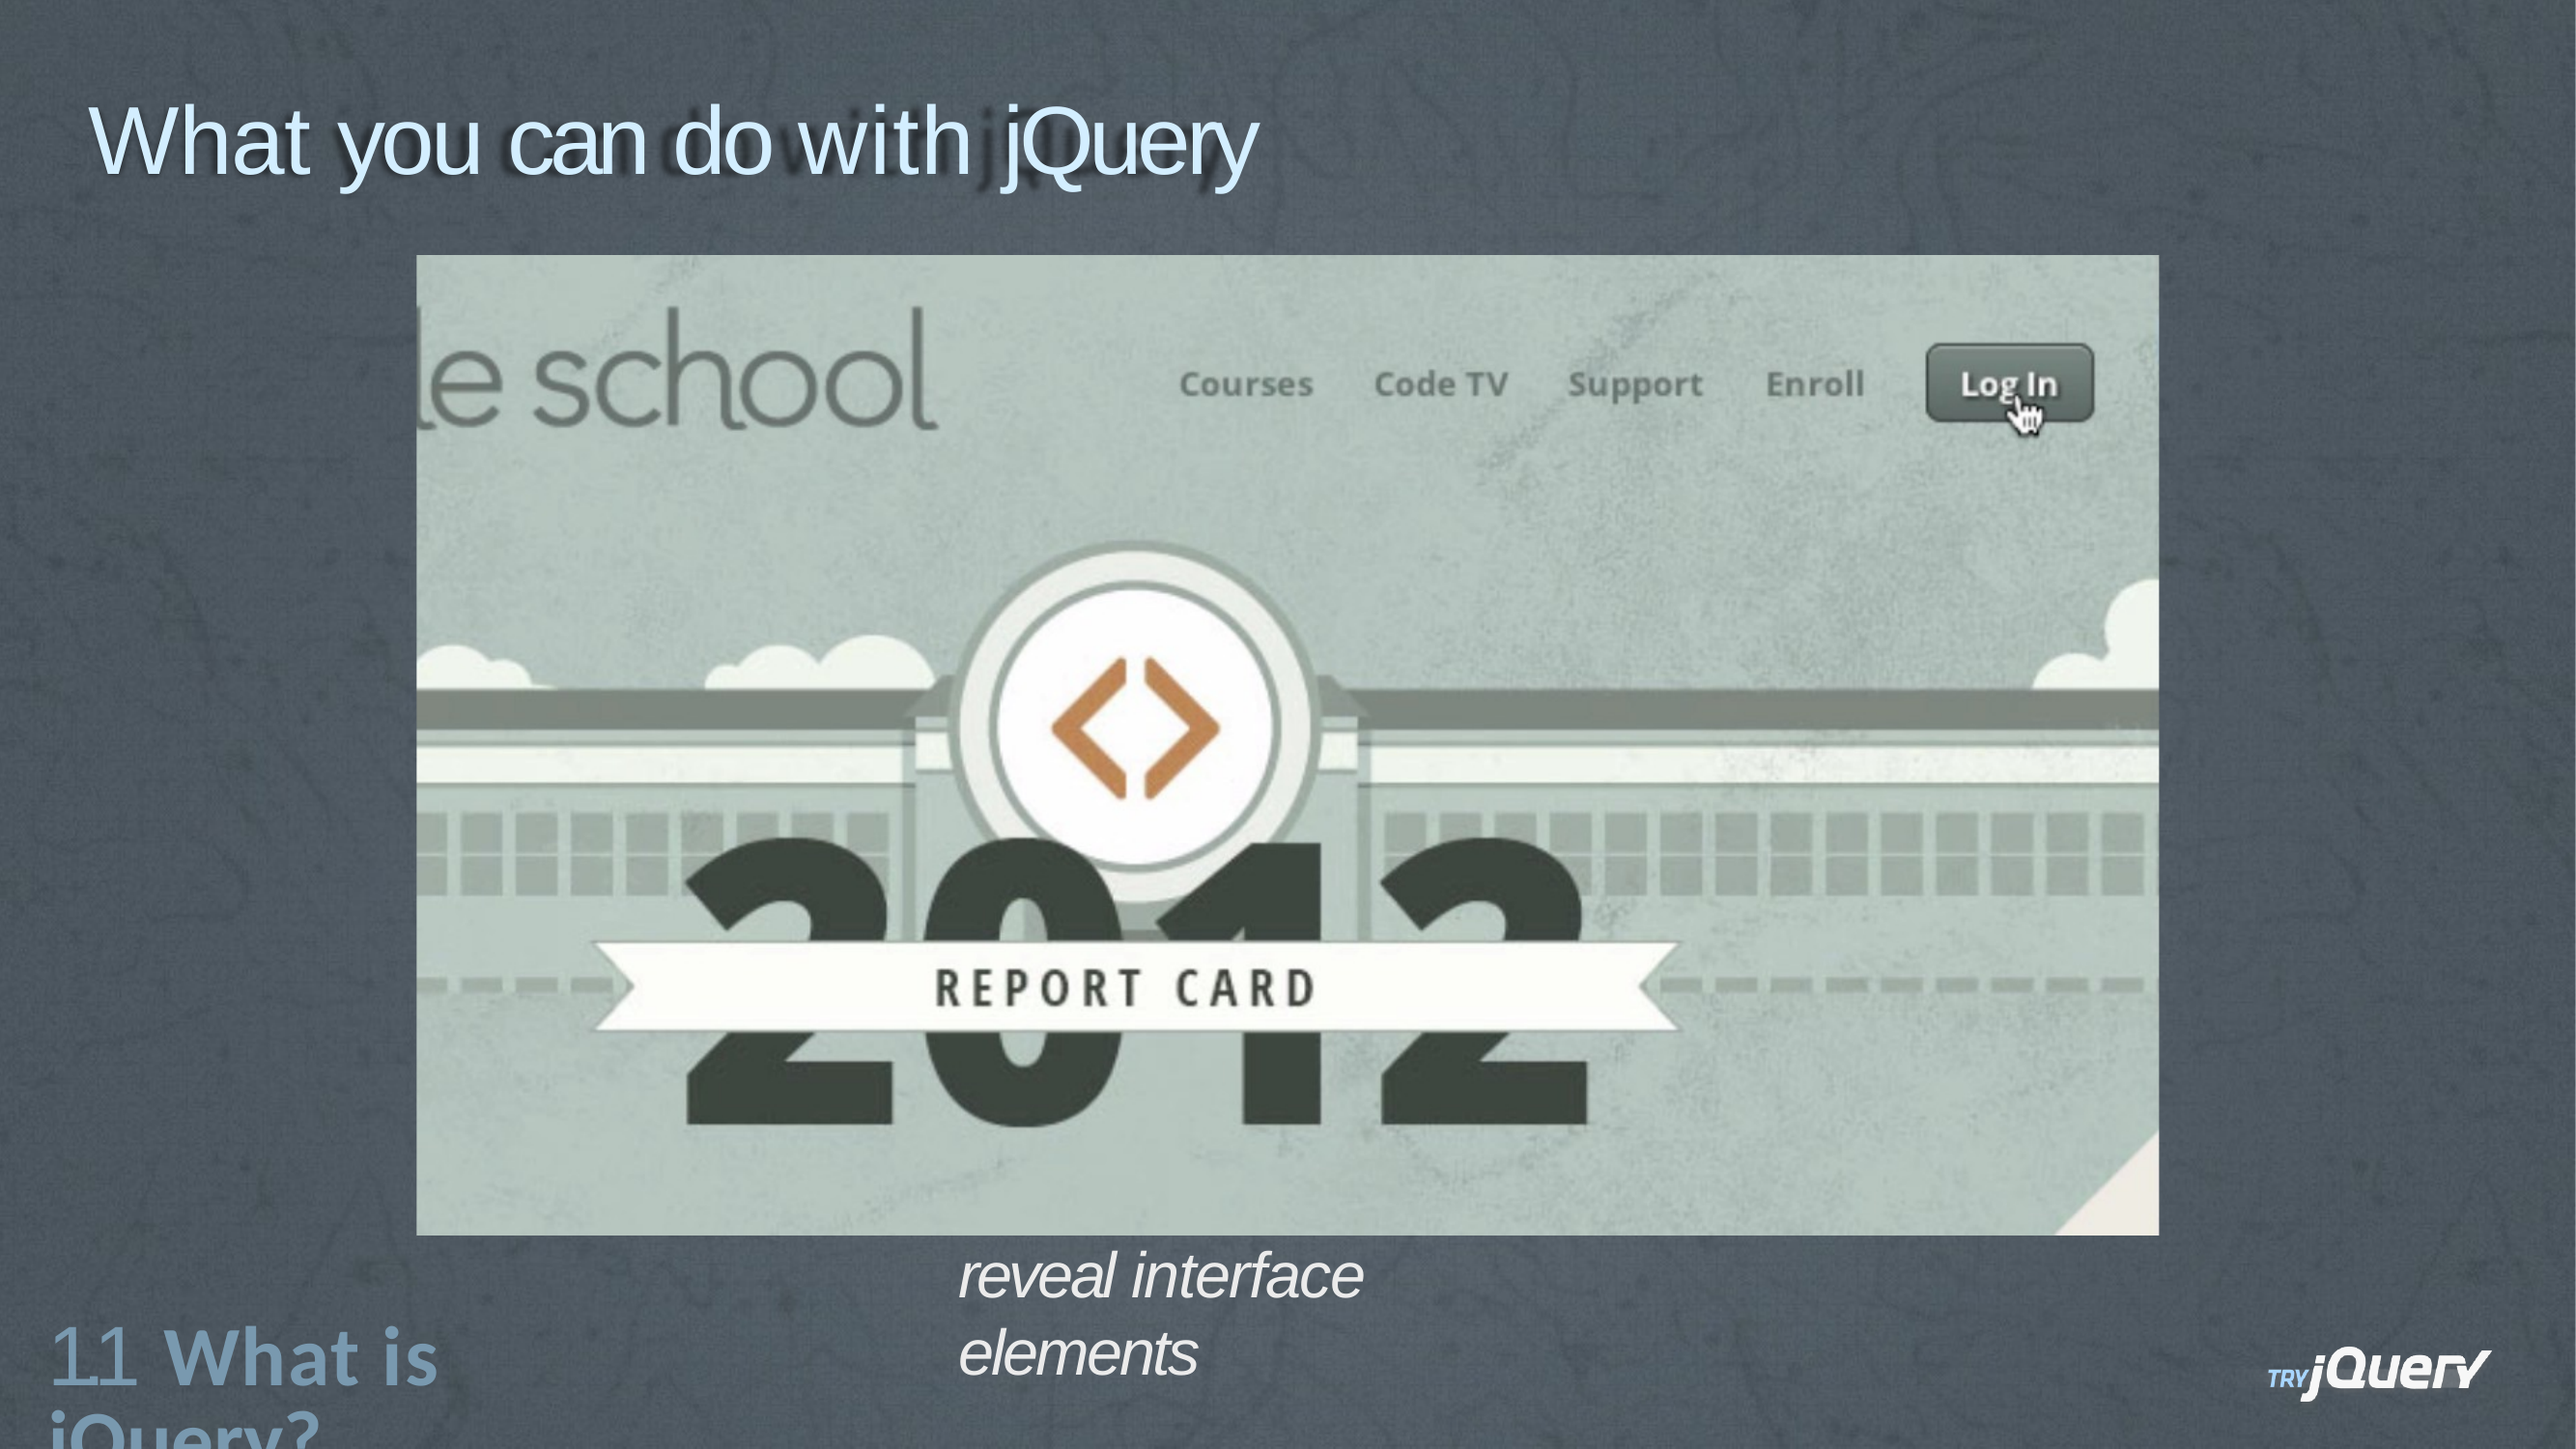

# What you can do with jQuery

reveal interface elements
1.1  What is jQuery?